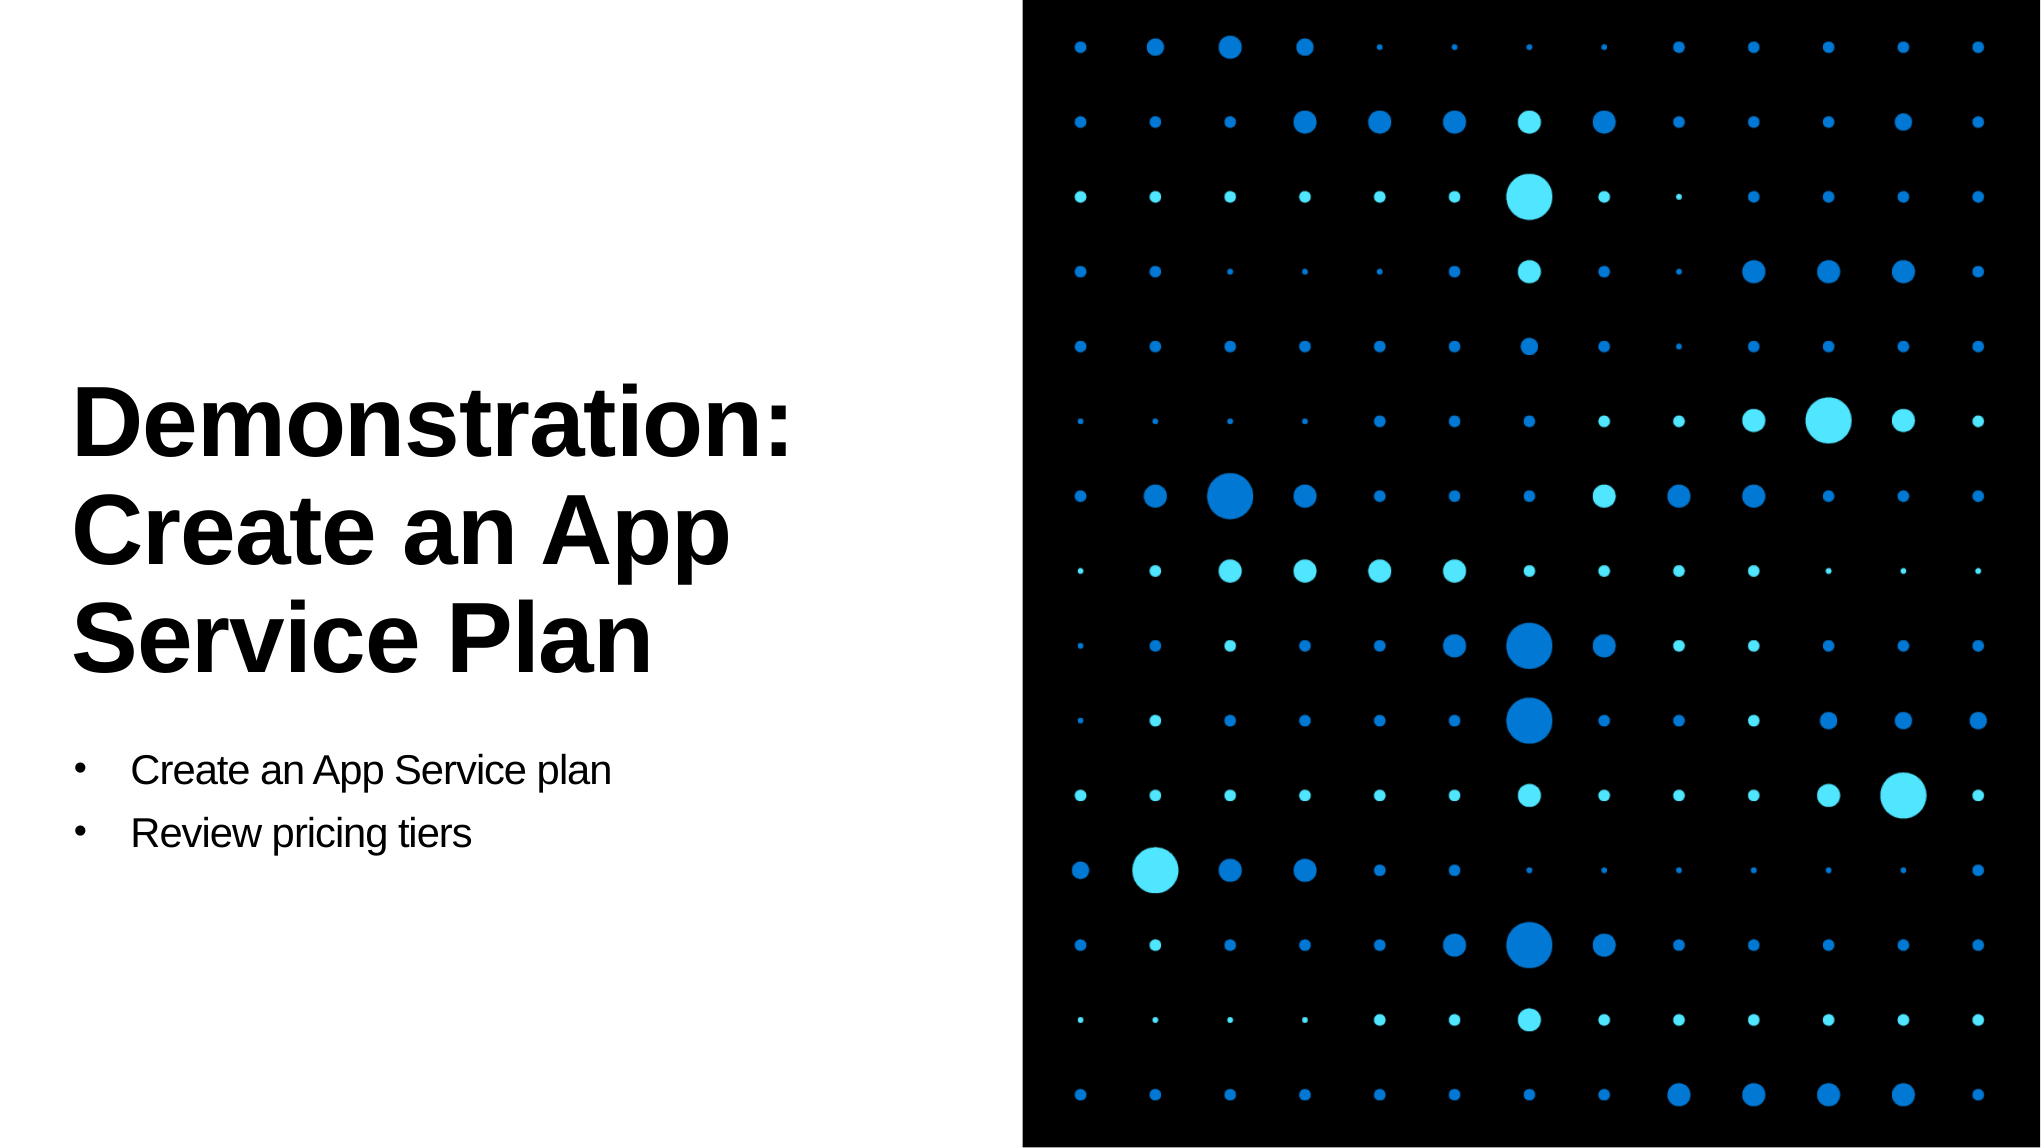

# Demonstration: Create an App Service Plan
Create an App Service plan
Review pricing tiers